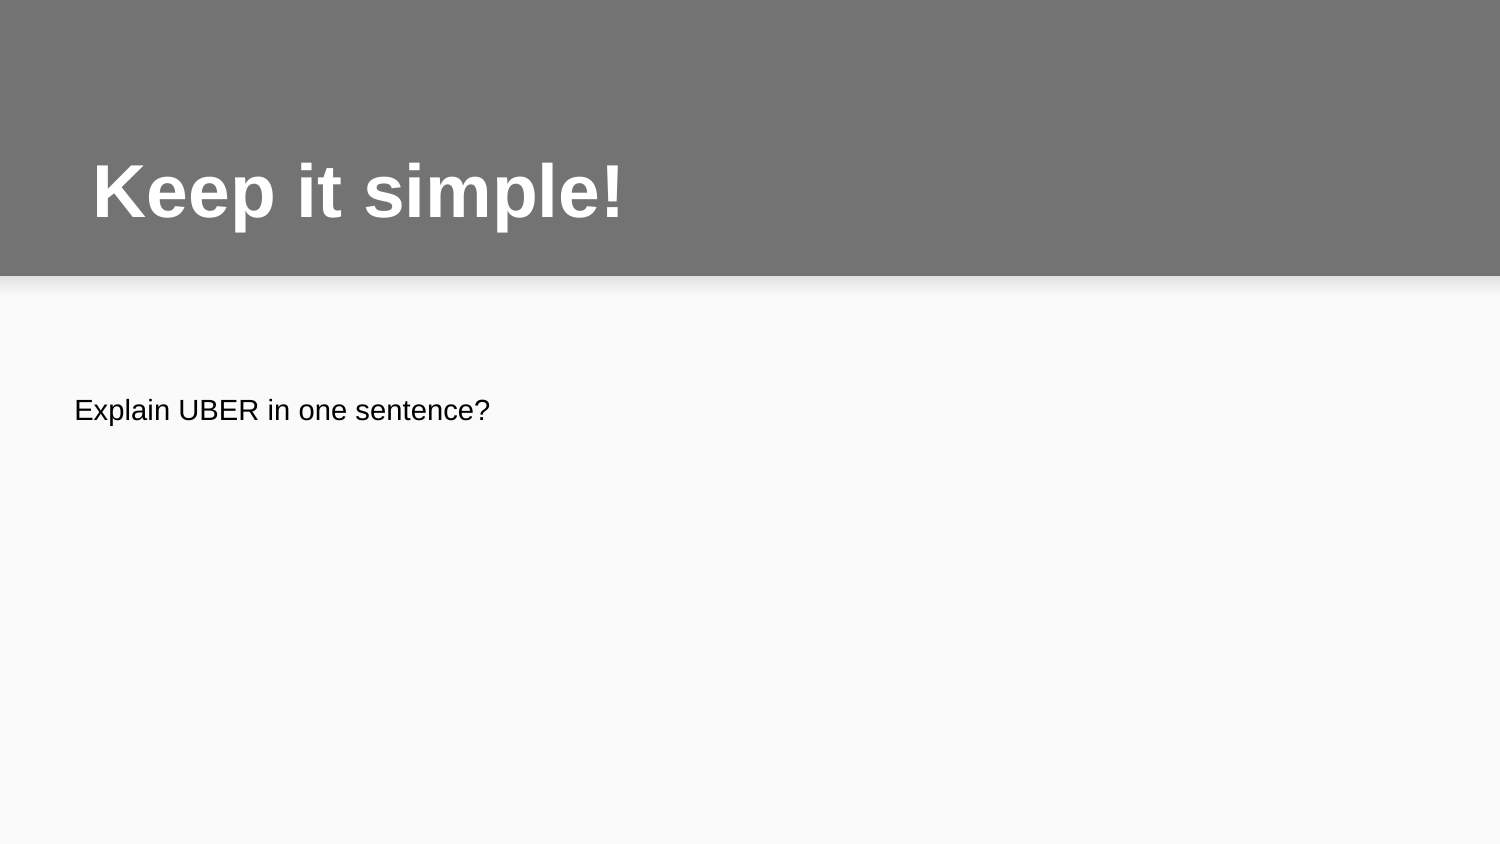

# Keep it simple!
Explain UBER in one sentence?